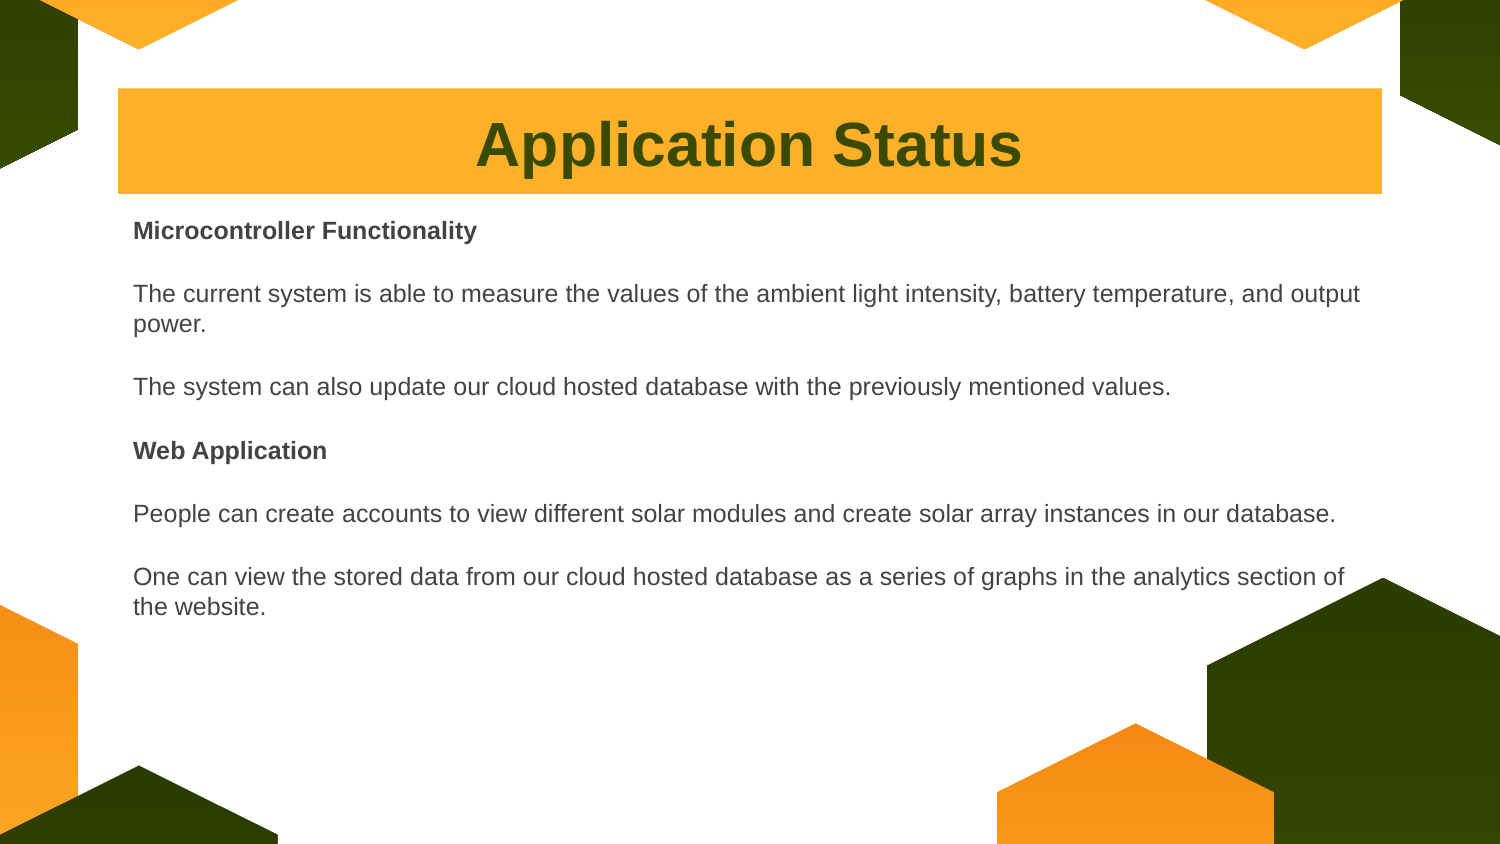

# Application Status
Microcontroller Functionality
The current system is able to measure the values of the ambient light intensity, battery temperature, and output power.
The system can also update our cloud hosted database with the previously mentioned values.
Web Application
People can create accounts to view different solar modules and create solar array instances in our database.
One can view the stored data from our cloud hosted database as a series of graphs in the analytics section of the website.